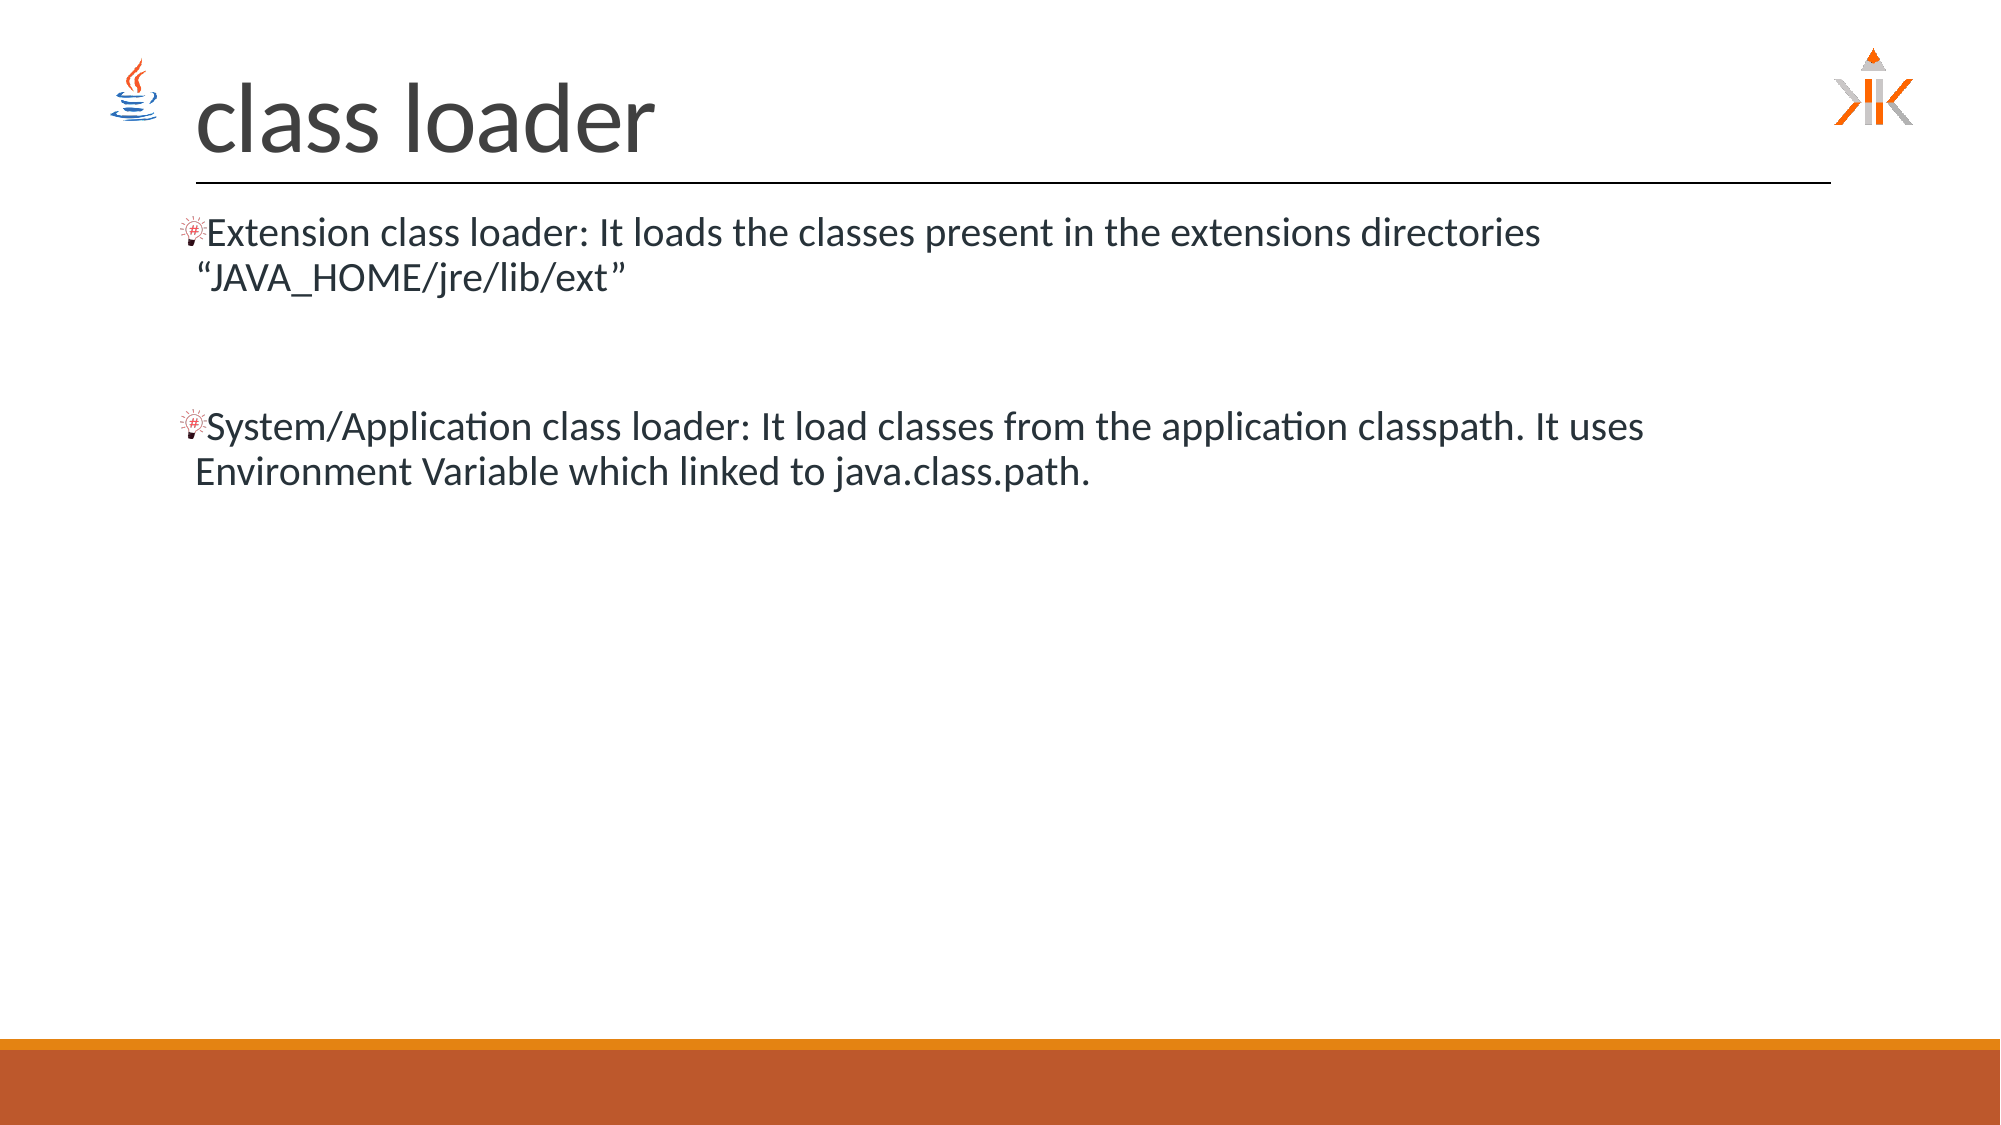

# class loader
Extension class loader: It loads the classes present in the extensions directories “JAVA_HOME/jre/lib/ext”

System/Application class loader: It load classes from the application classpath. It uses Environment Variable which linked to java.class.path.